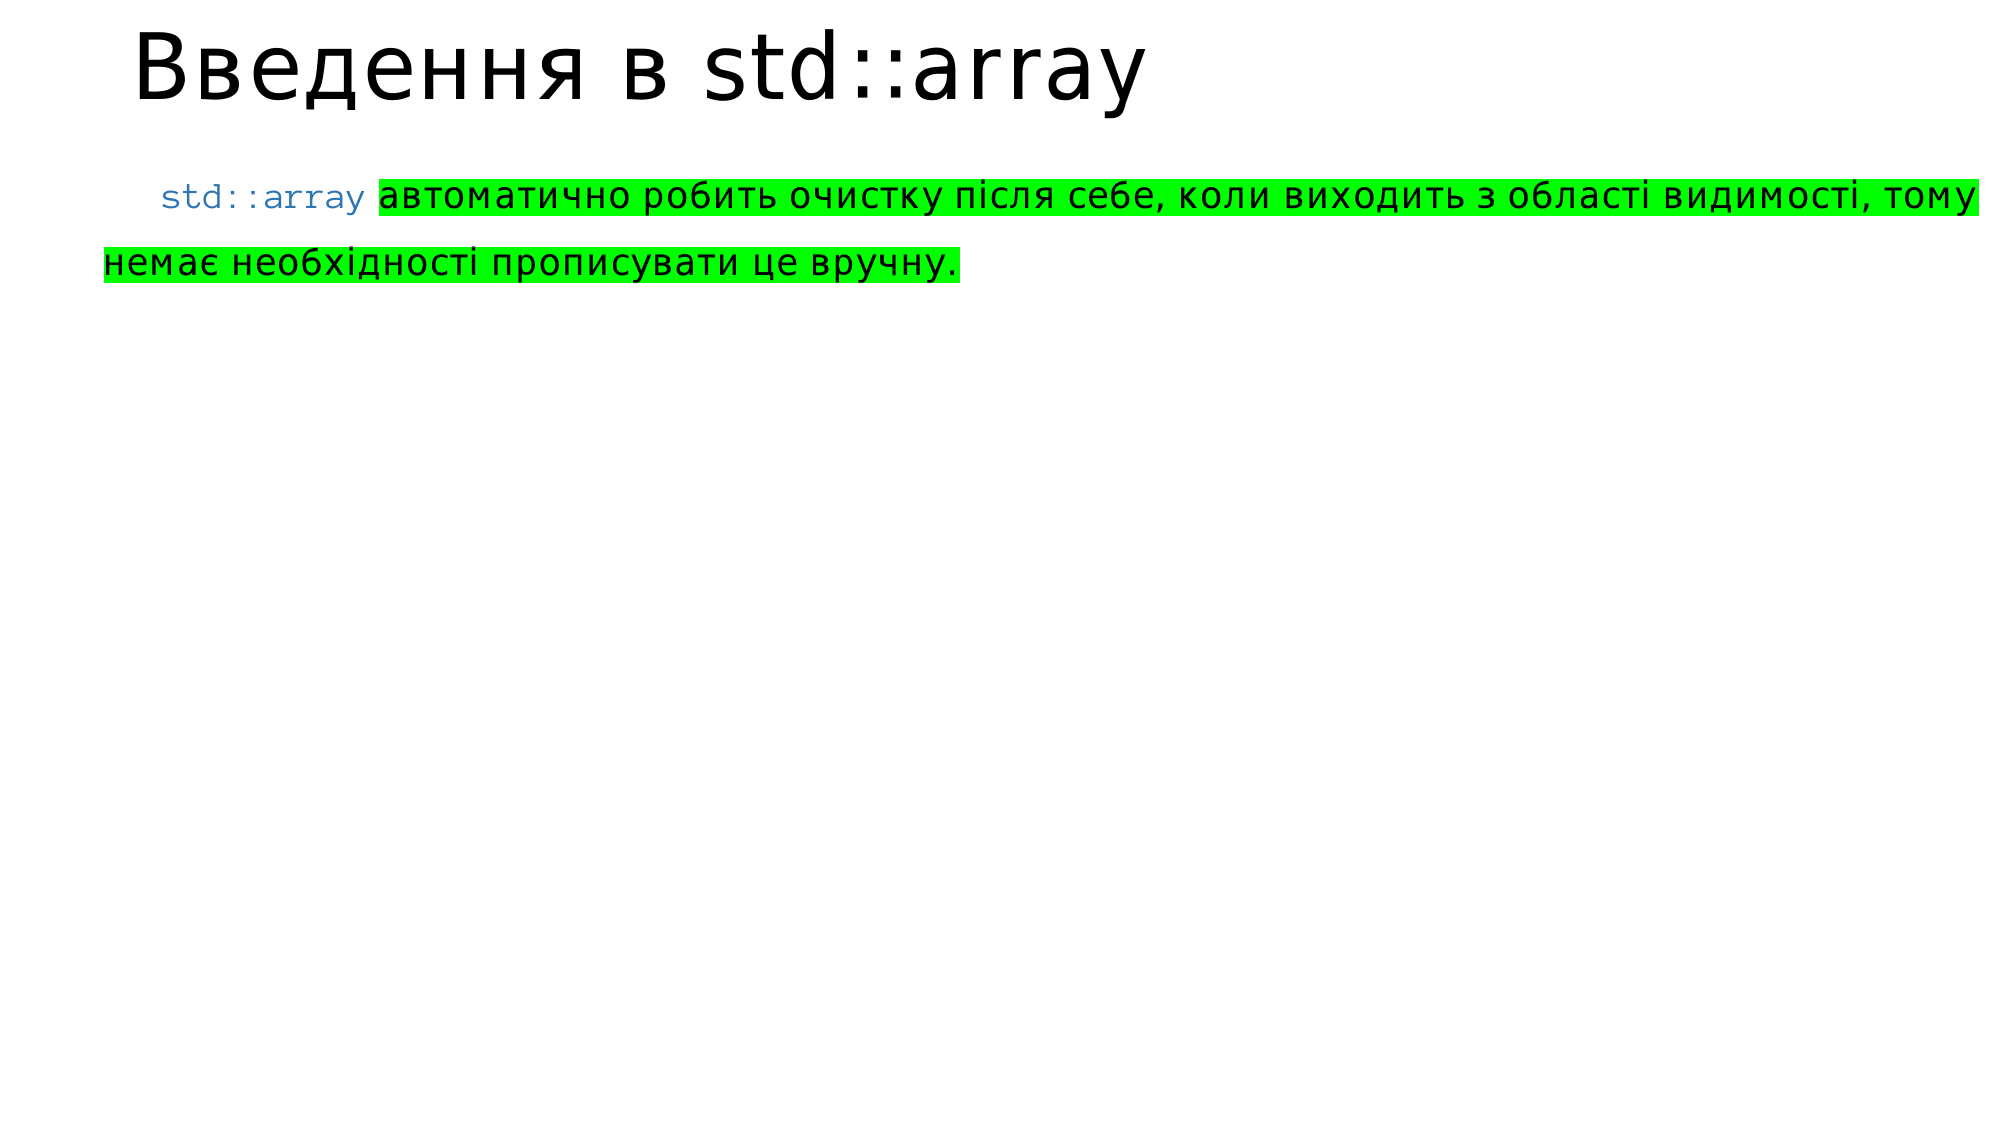

# Введення в std::array
std::array автоматично робить очистку після себе, коли виходить з області видимості, тому немає необхідності прописувати це вручну.